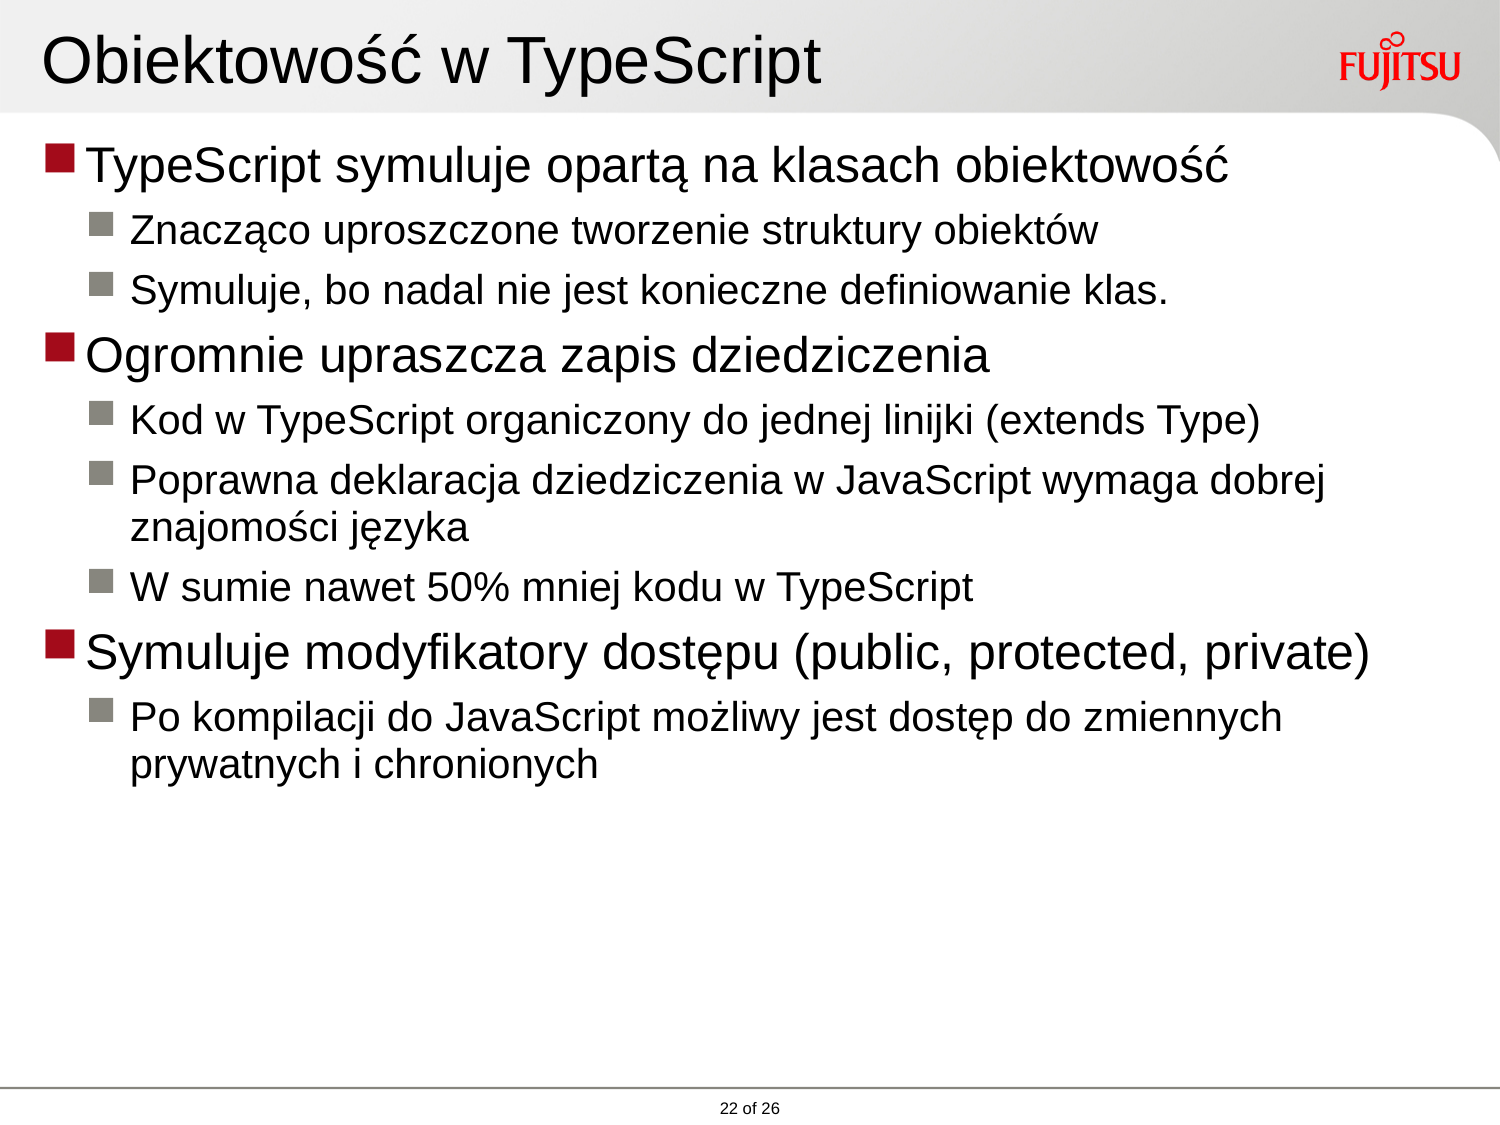

# Obiektowość w TypeScript
TypeScript symuluje opartą na klasach obiektowość
Znacząco uproszczone tworzenie struktury obiektów
Symuluje, bo nadal nie jest konieczne definiowanie klas.
Ogromnie upraszcza zapis dziedziczenia
Kod w TypeScript organiczony do jednej linijki (extends Type)
Poprawna deklaracja dziedziczenia w JavaScript wymaga dobrej znajomości języka
W sumie nawet 50% mniej kodu w TypeScript
Symuluje modyfikatory dostępu (public, protected, private)
Po kompilacji do JavaScript możliwy jest dostęp do zmiennych prywatnych i chronionych